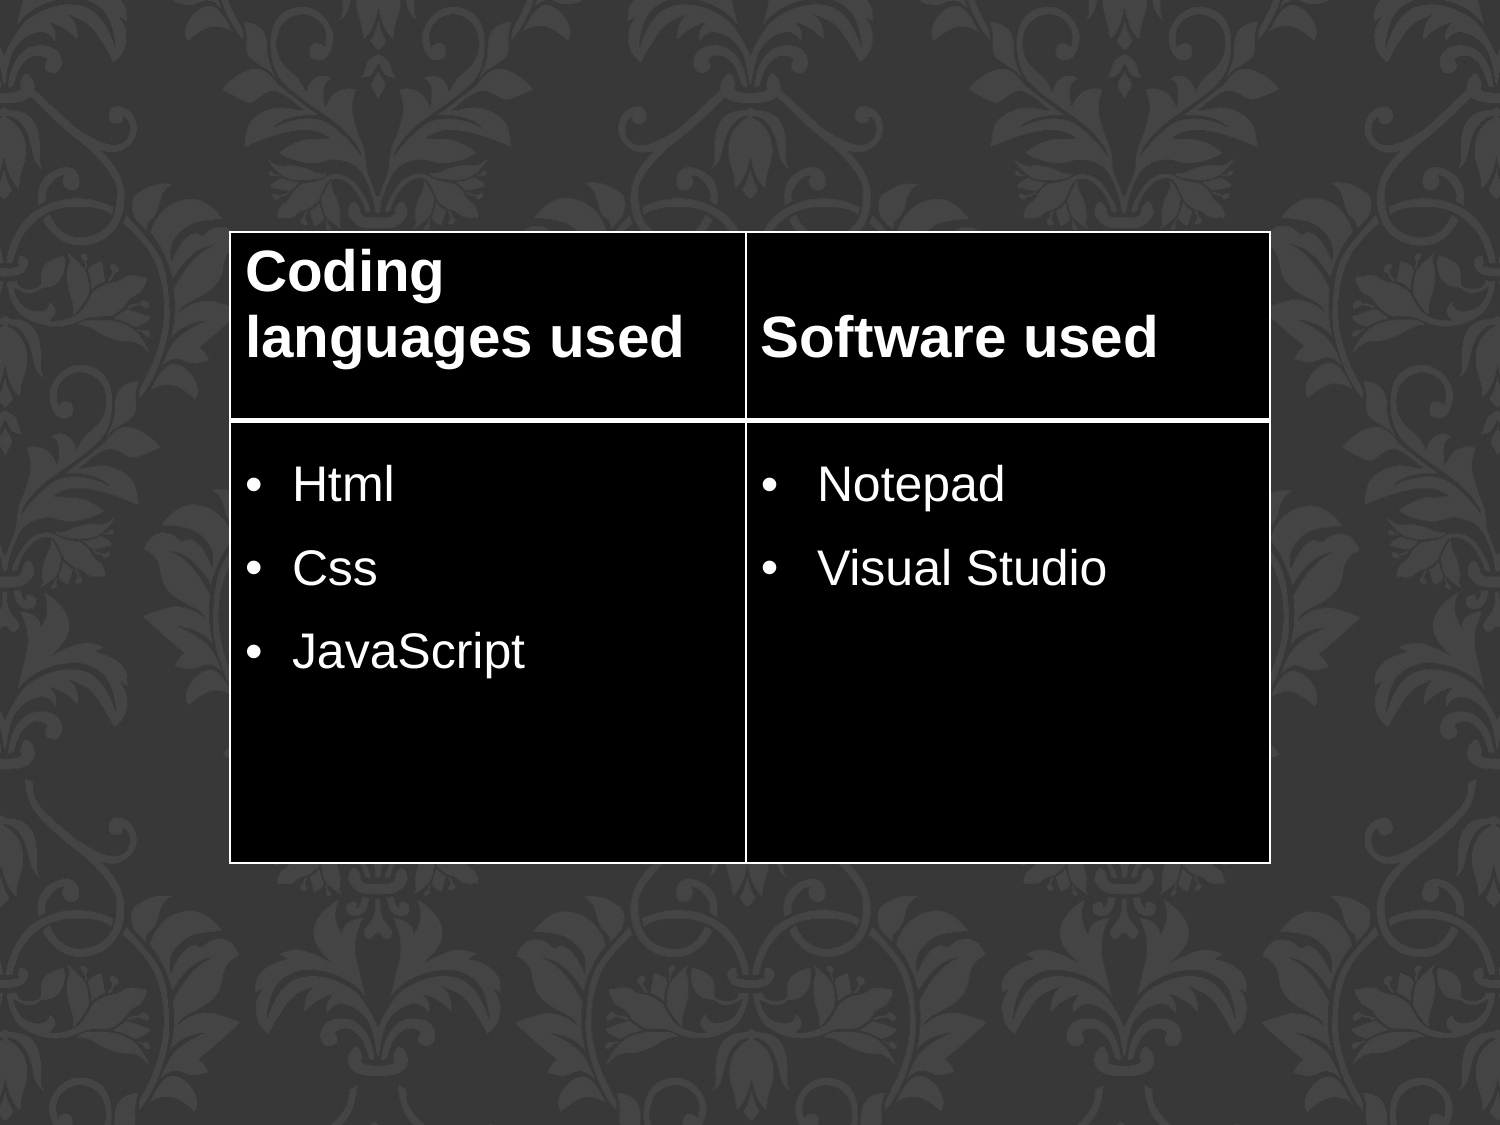

| Coding languages used | Software used |
| --- | --- |
| Html Css JavaScript | Notepad Visual Studio |